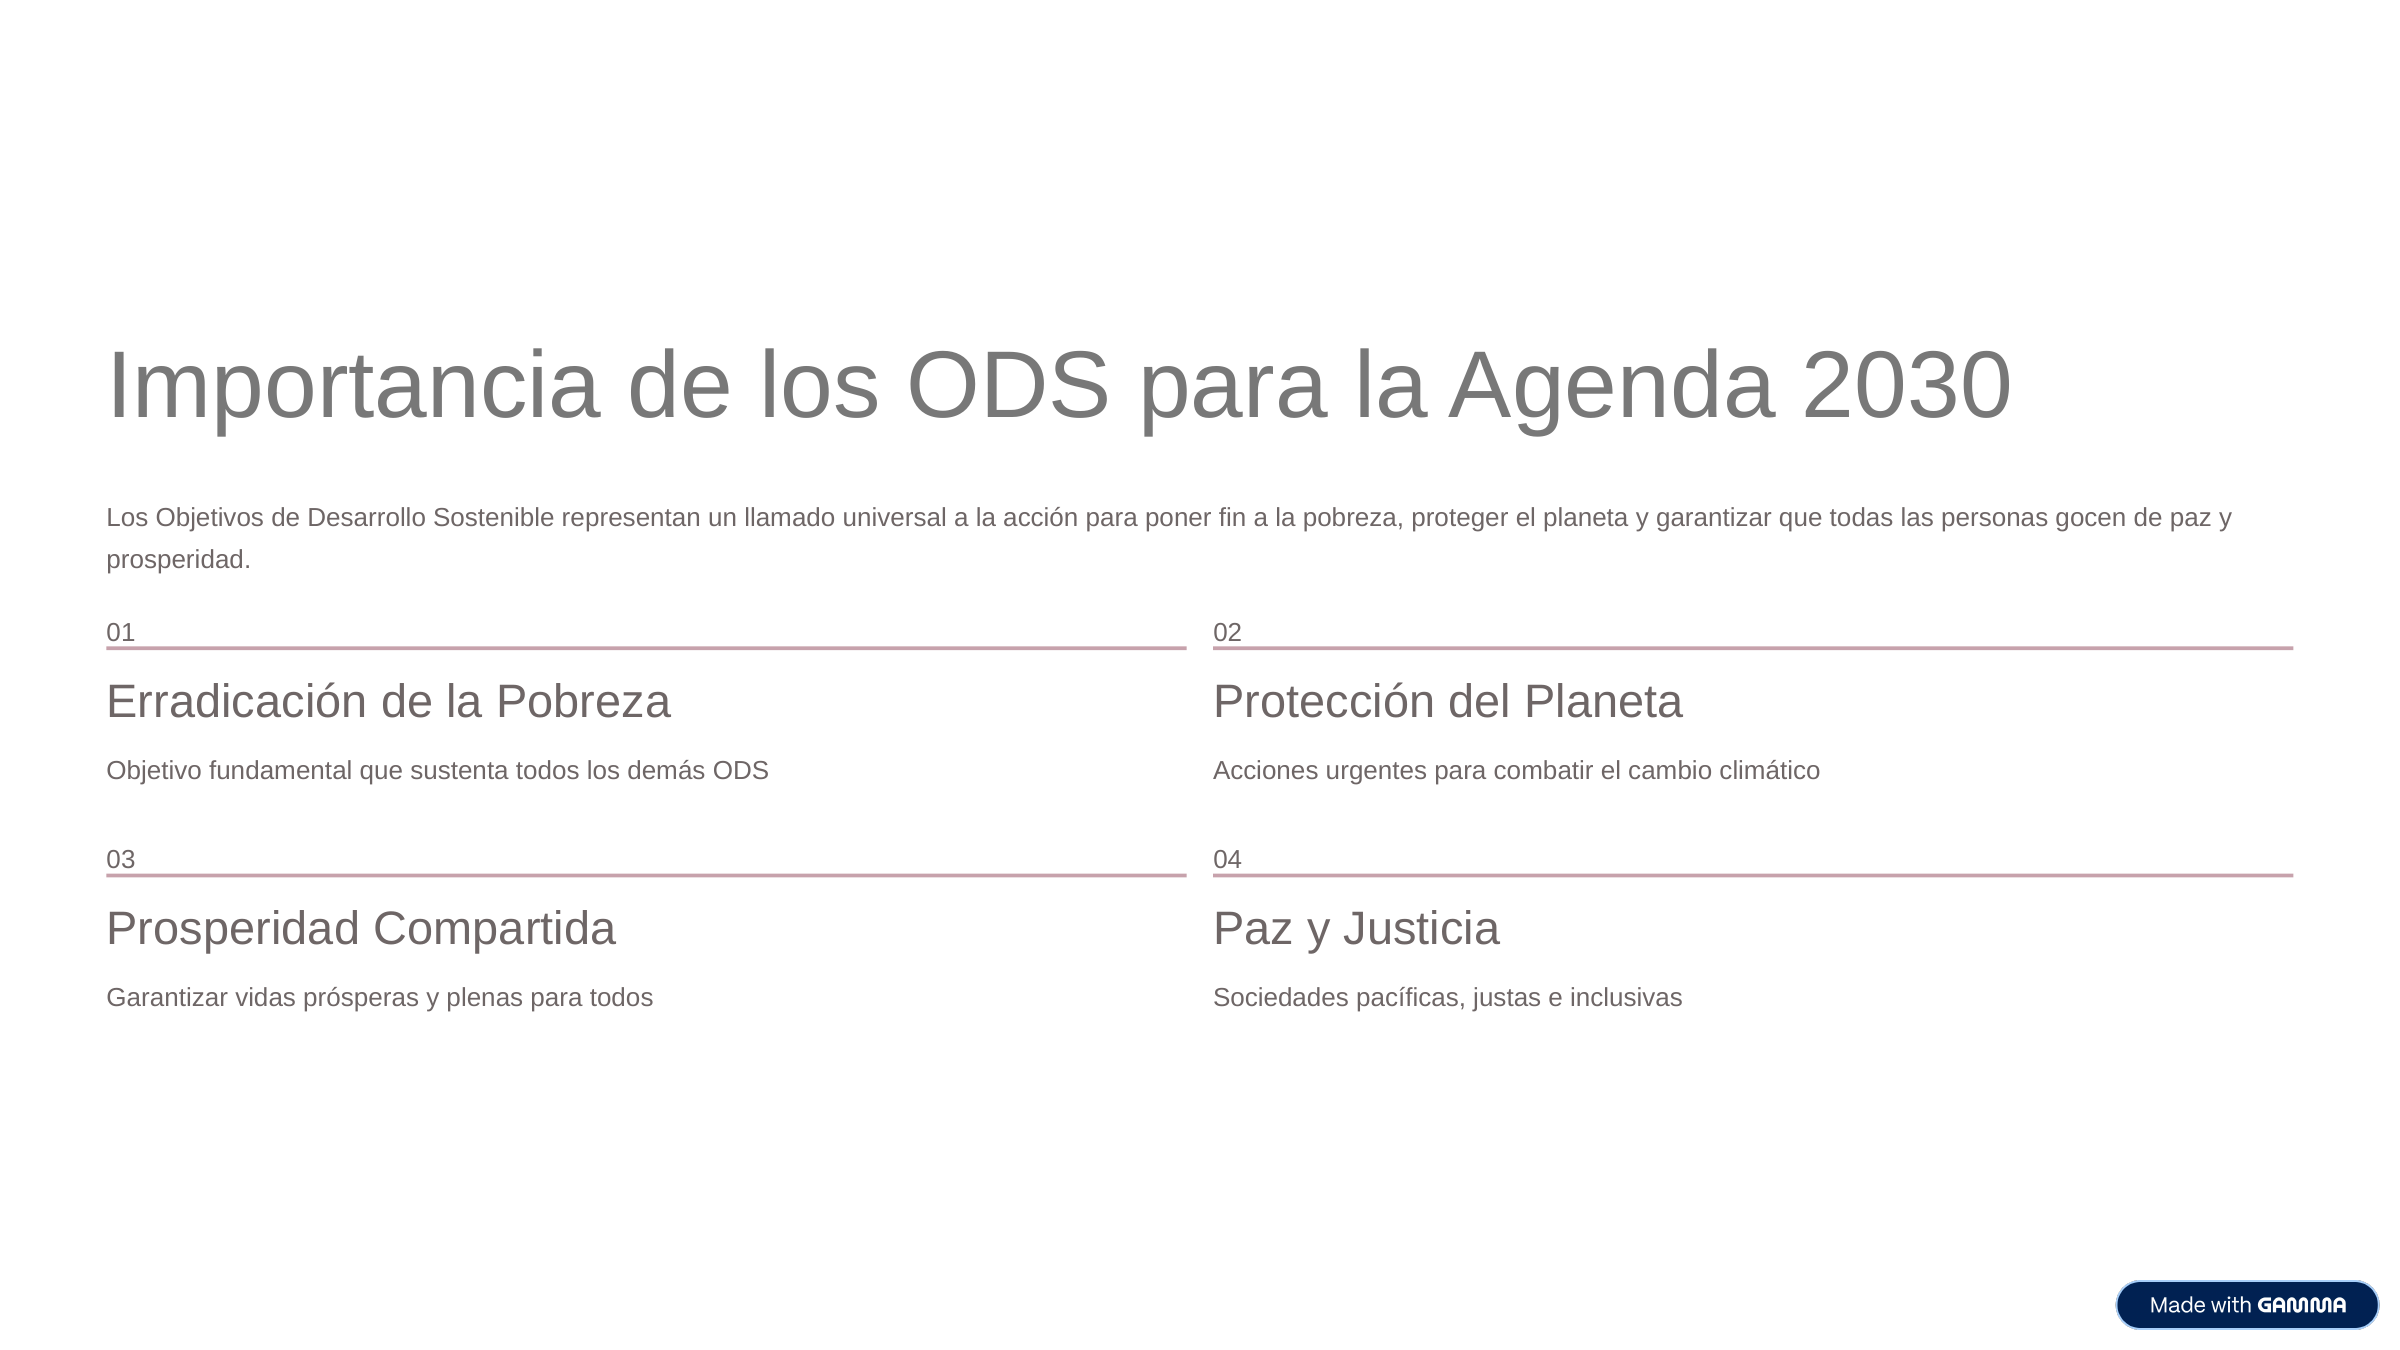

Importancia de los ODS para la Agenda 2030
Los Objetivos de Desarrollo Sostenible representan un llamado universal a la acción para poner fin a la pobreza, proteger el planeta y garantizar que todas las personas gocen de paz y prosperidad.
01
02

Erradicación de la Pobreza
Protección del Planeta
Objetivo fundamental que sustenta todos los demás ODS
Acciones urgentes para combatir el cambio climático
03
04

Prosperidad Compartida
Paz y Justicia
Garantizar vidas prósperas y plenas para todos
Sociedades pacíficas, justas e inclusivas